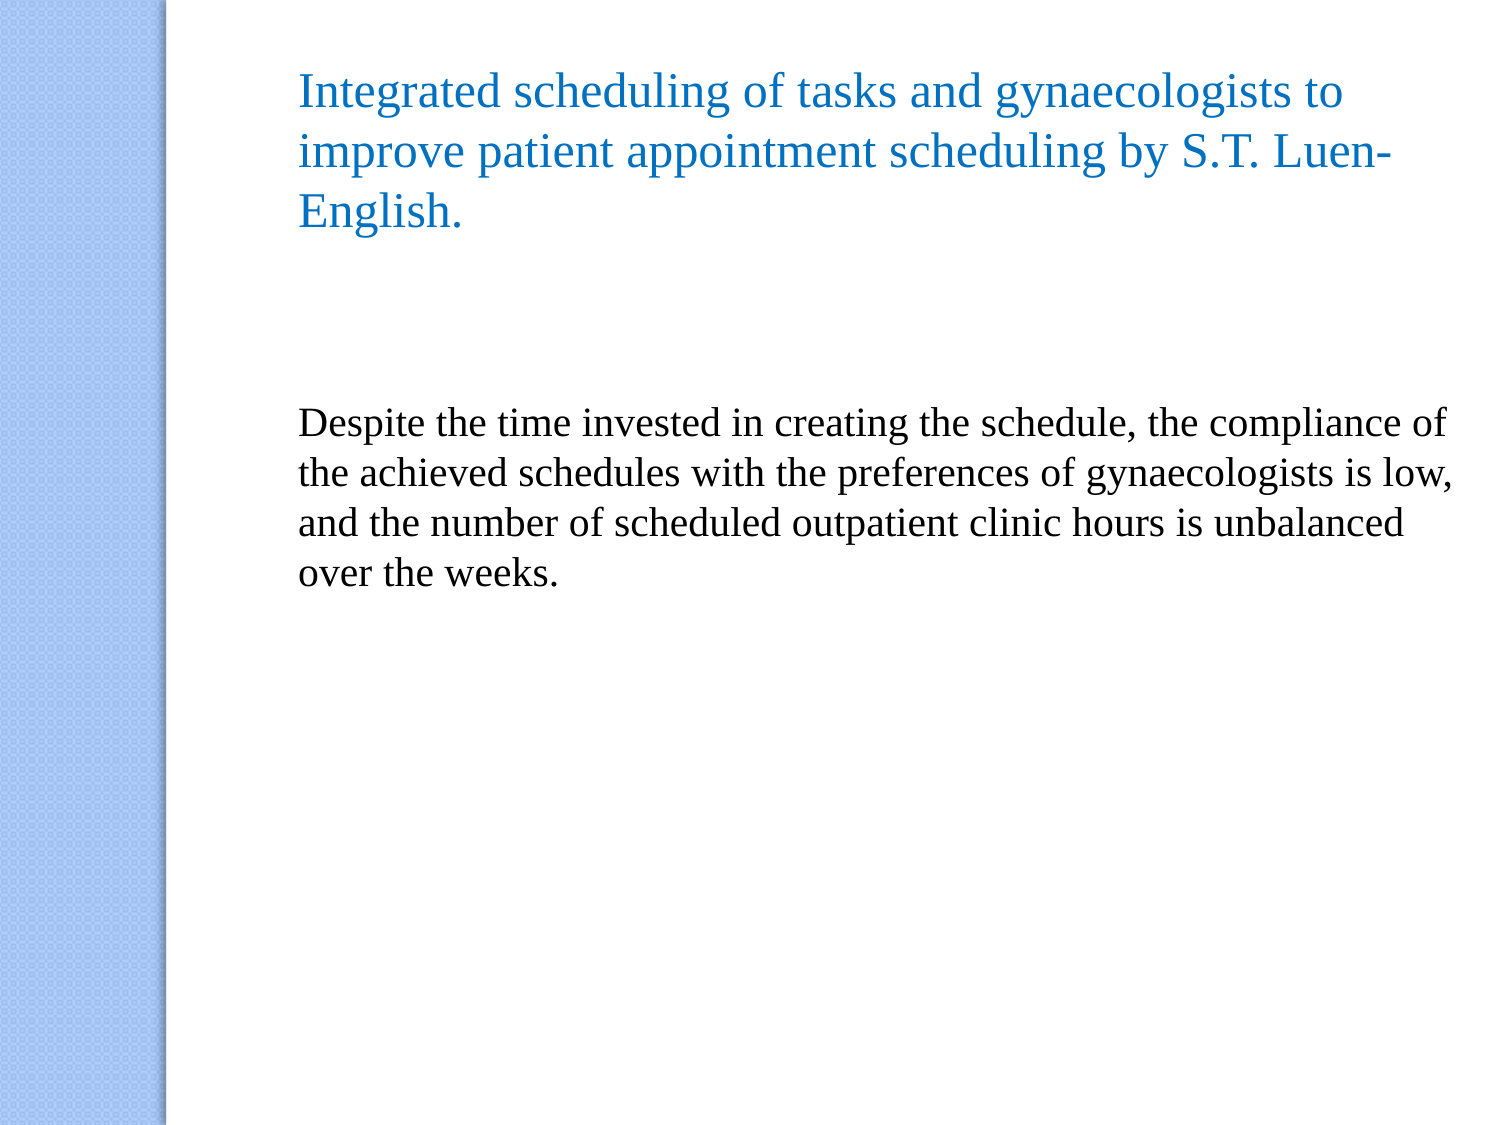

Integrated scheduling of tasks and gynaecologists to improve patient appointment scheduling by S.T. Luen-English.

Despite the time invested in creating the schedule, the compliance of the achieved schedules with the preferences of gynaecologists is low, and the number of scheduled outpatient clinic hours is unbalanced over the weeks.